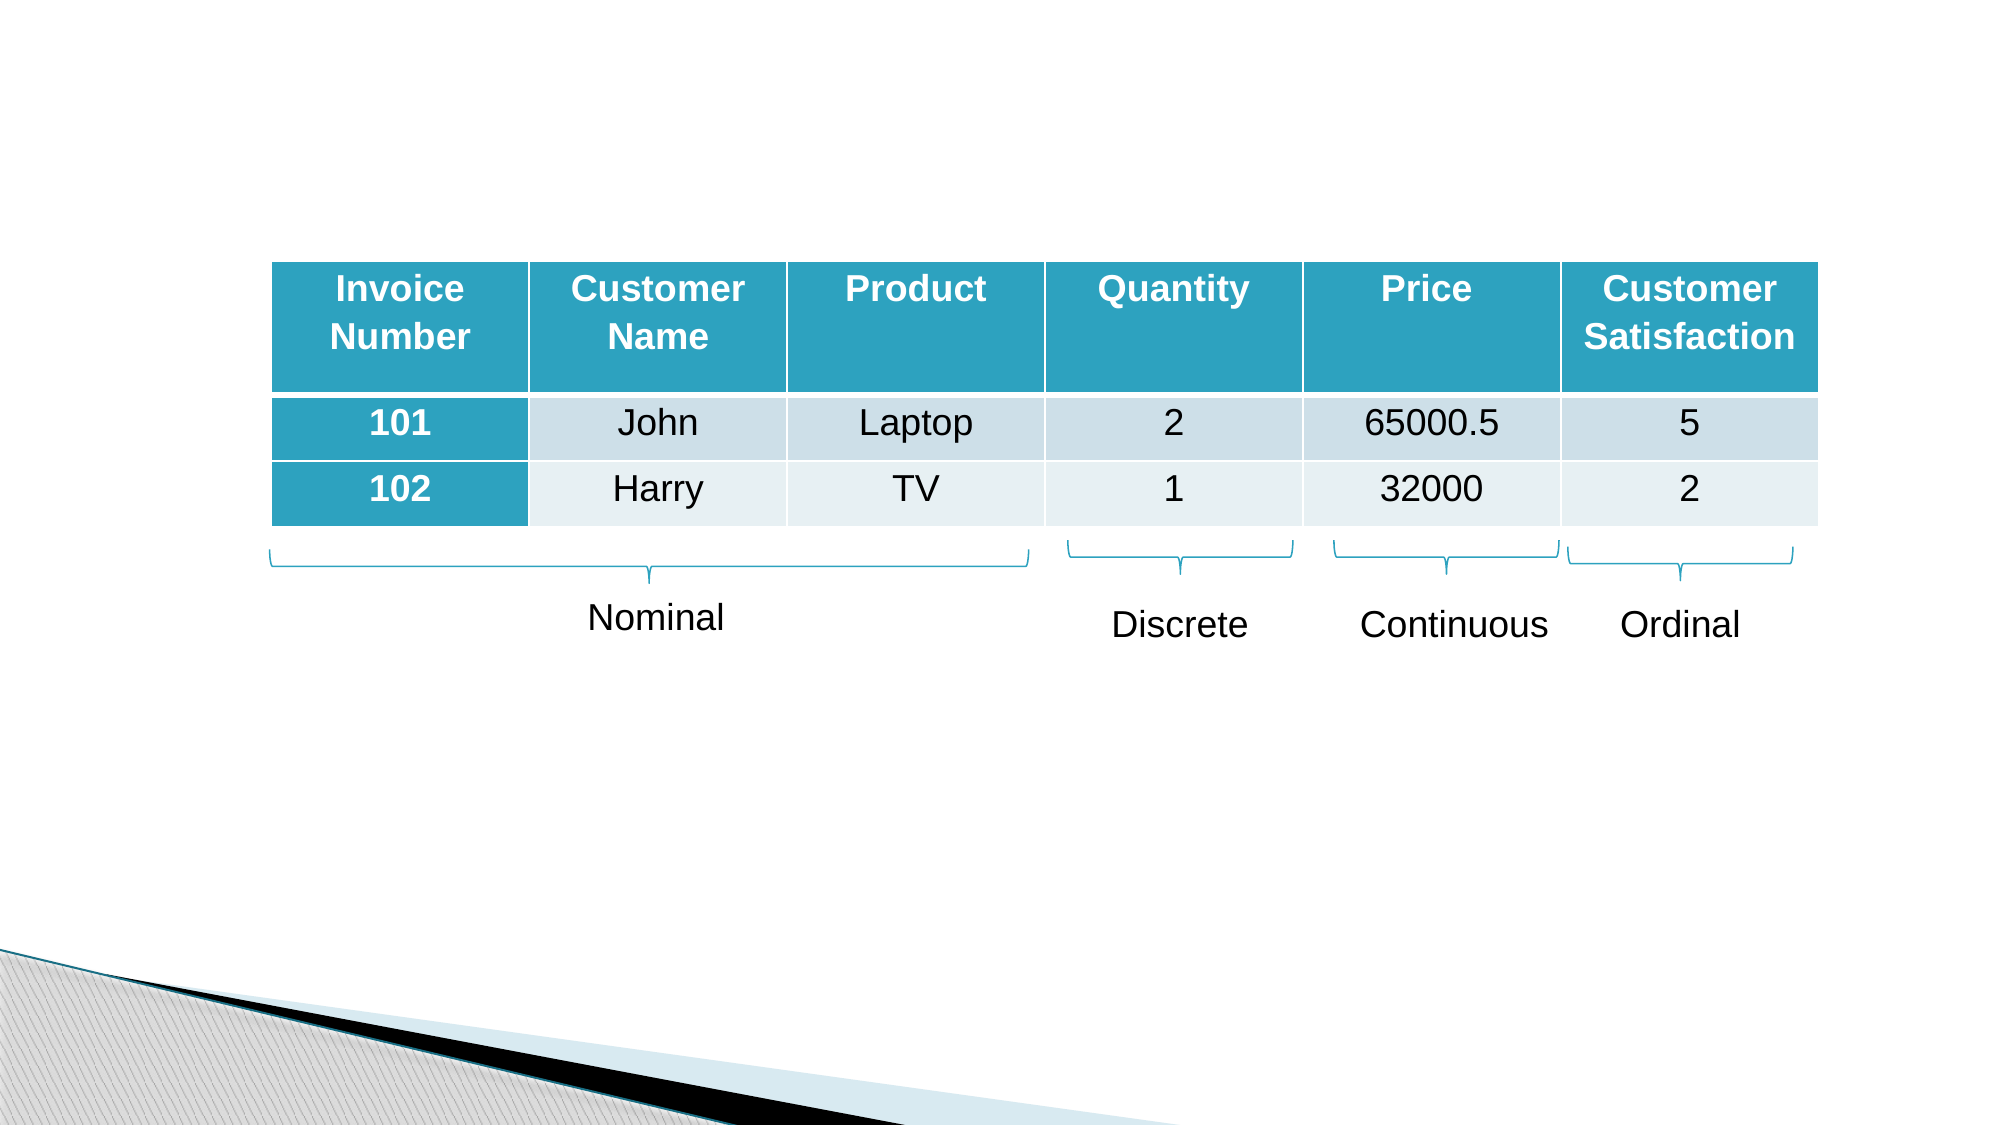

| Invoice Number | Customer Name | Product | Quantity | Price | Customer Satisfaction |
| --- | --- | --- | --- | --- | --- |
| 101 | John | Laptop | 2 | 65000.5 | 5 |
| 102 | Harry | TV | 1 | 32000 | 2 |

Nominal
Discrete
Continuous
Ordinal